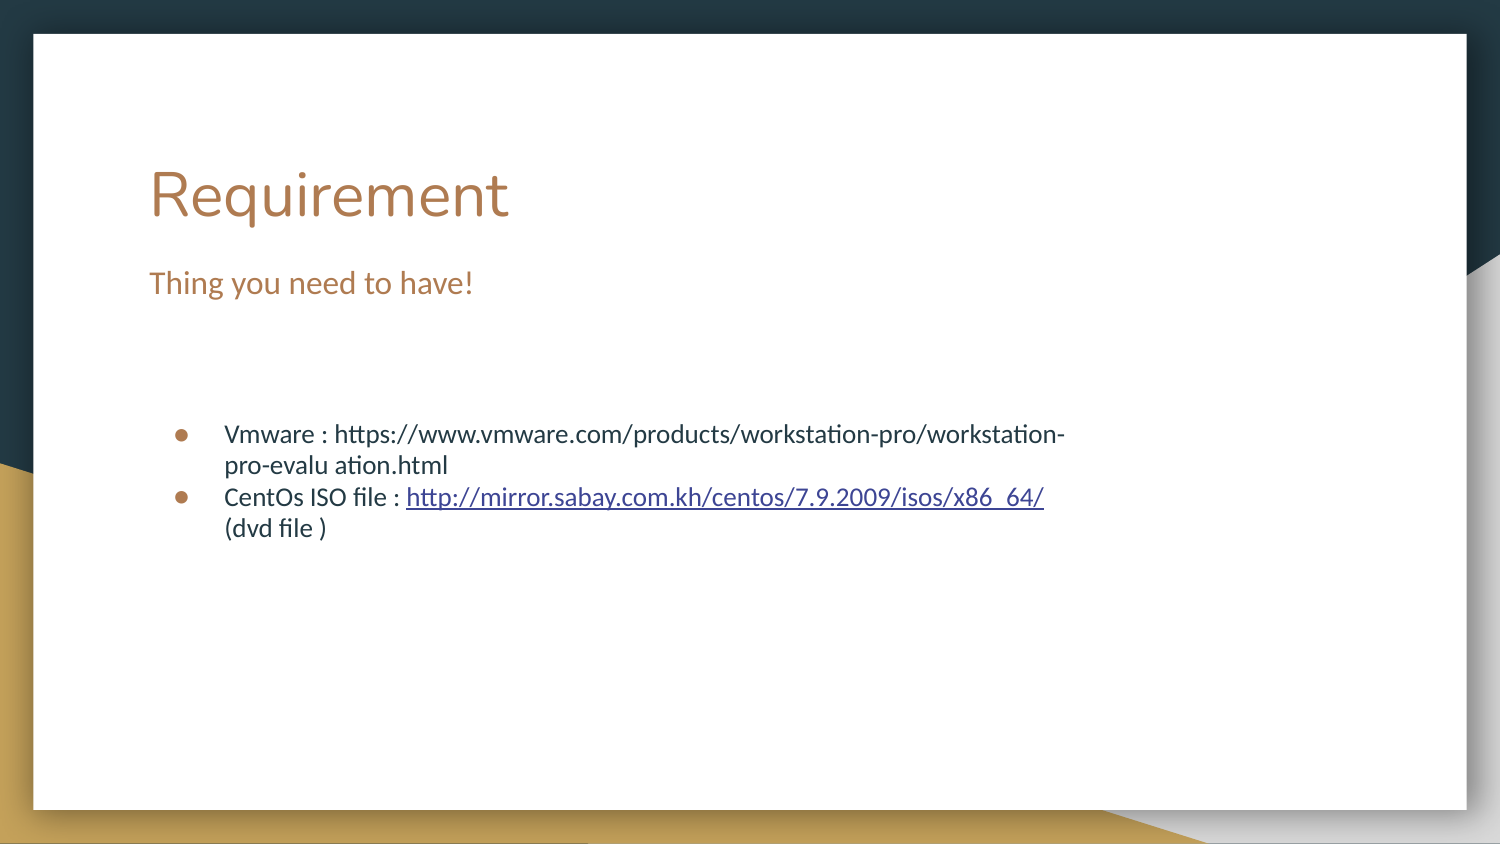

# Requirement
Thing you need to have!
Vmware : https://www.vmware.com/products/workstation-pro/workstation-pro-evalu ation.html
CentOs ISO file : http://mirror.sabay.com.kh/centos/7.9.2009/isos/x86_64/ (dvd file )